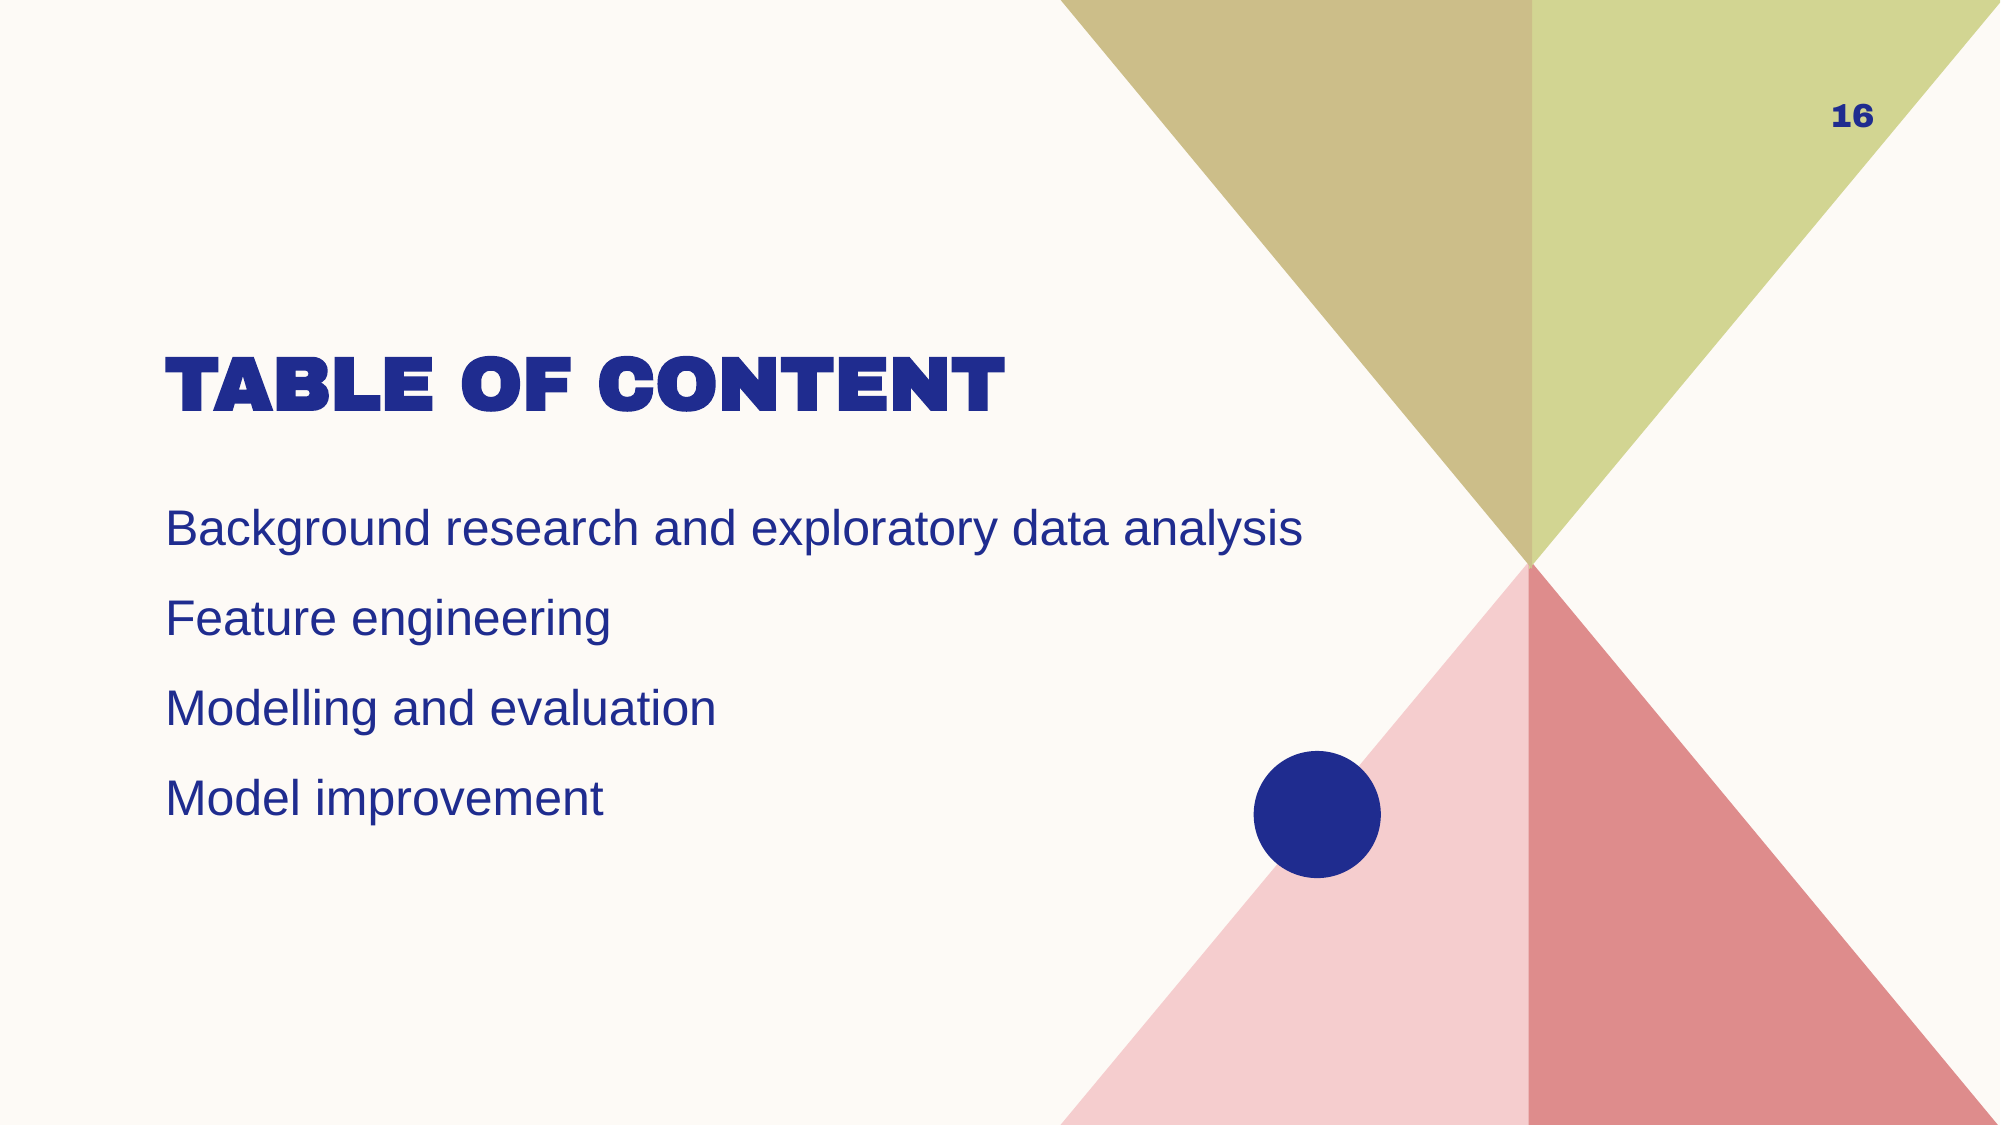

16
# Table of content
Background research and exploratory data analysis
Feature engineering
Modelling and evaluation
Model improvement